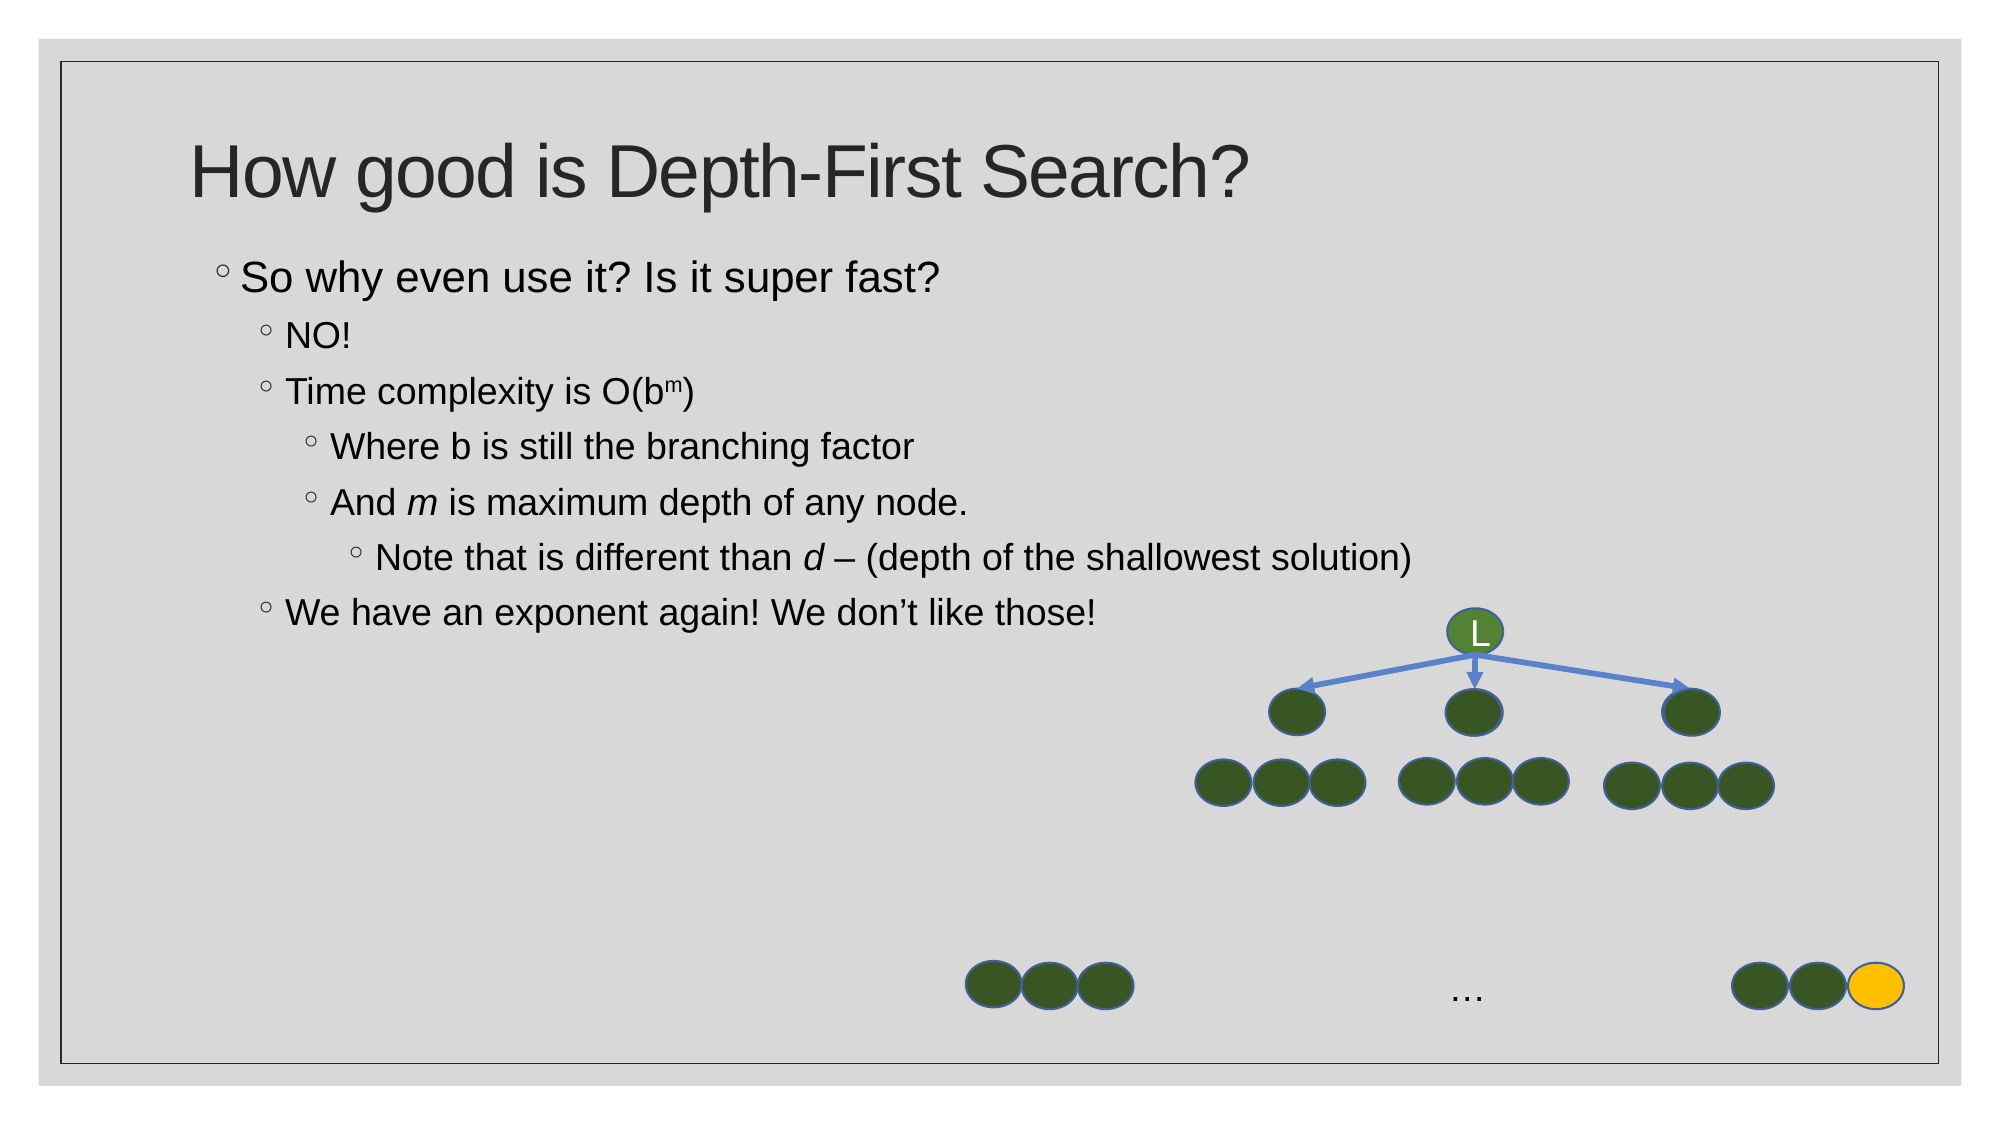

# How good is Depth-First Search?
So why even use it? Is it super fast?
NO!
Time complexity is O(bm)
Where b is still the branching factor
And m is maximum depth of any node.
Note that is different than d – (depth of the shallowest solution)
We have an exponent again! We don’t like those!

L

…